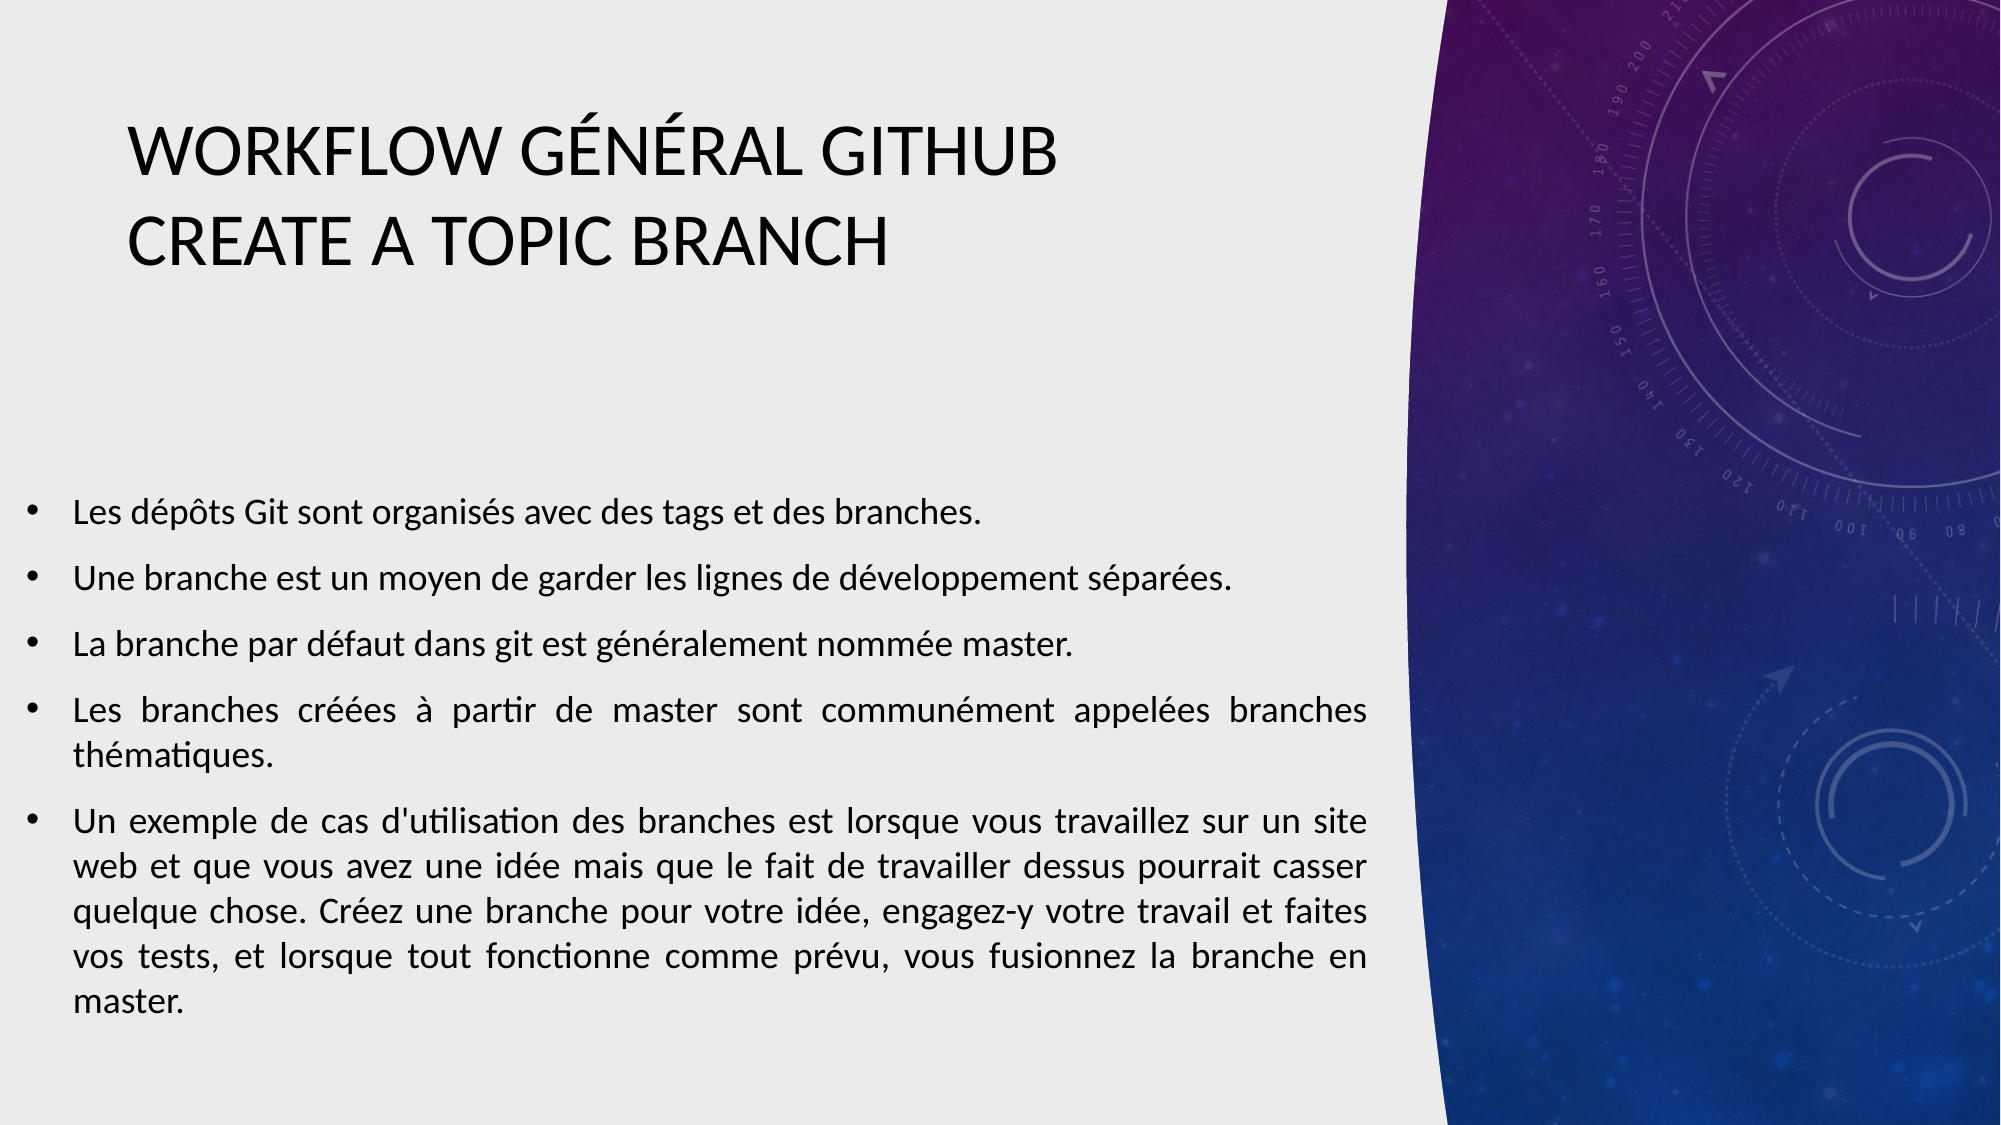

# WorkFlow général GITHUB create a topic branch
Les dépôts Git sont organisés avec des tags et des branches.
Une branche est un moyen de garder les lignes de développement séparées.
La branche par défaut dans git est généralement nommée master.
Les branches créées à partir de master sont communément appelées branches thématiques.
Un exemple de cas d'utilisation des branches est lorsque vous travaillez sur un site web et que vous avez une idée mais que le fait de travailler dessus pourrait casser quelque chose. Créez une branche pour votre idée, engagez-y votre travail et faites vos tests, et lorsque tout fonctionne comme prévu, vous fusionnez la branche en master.